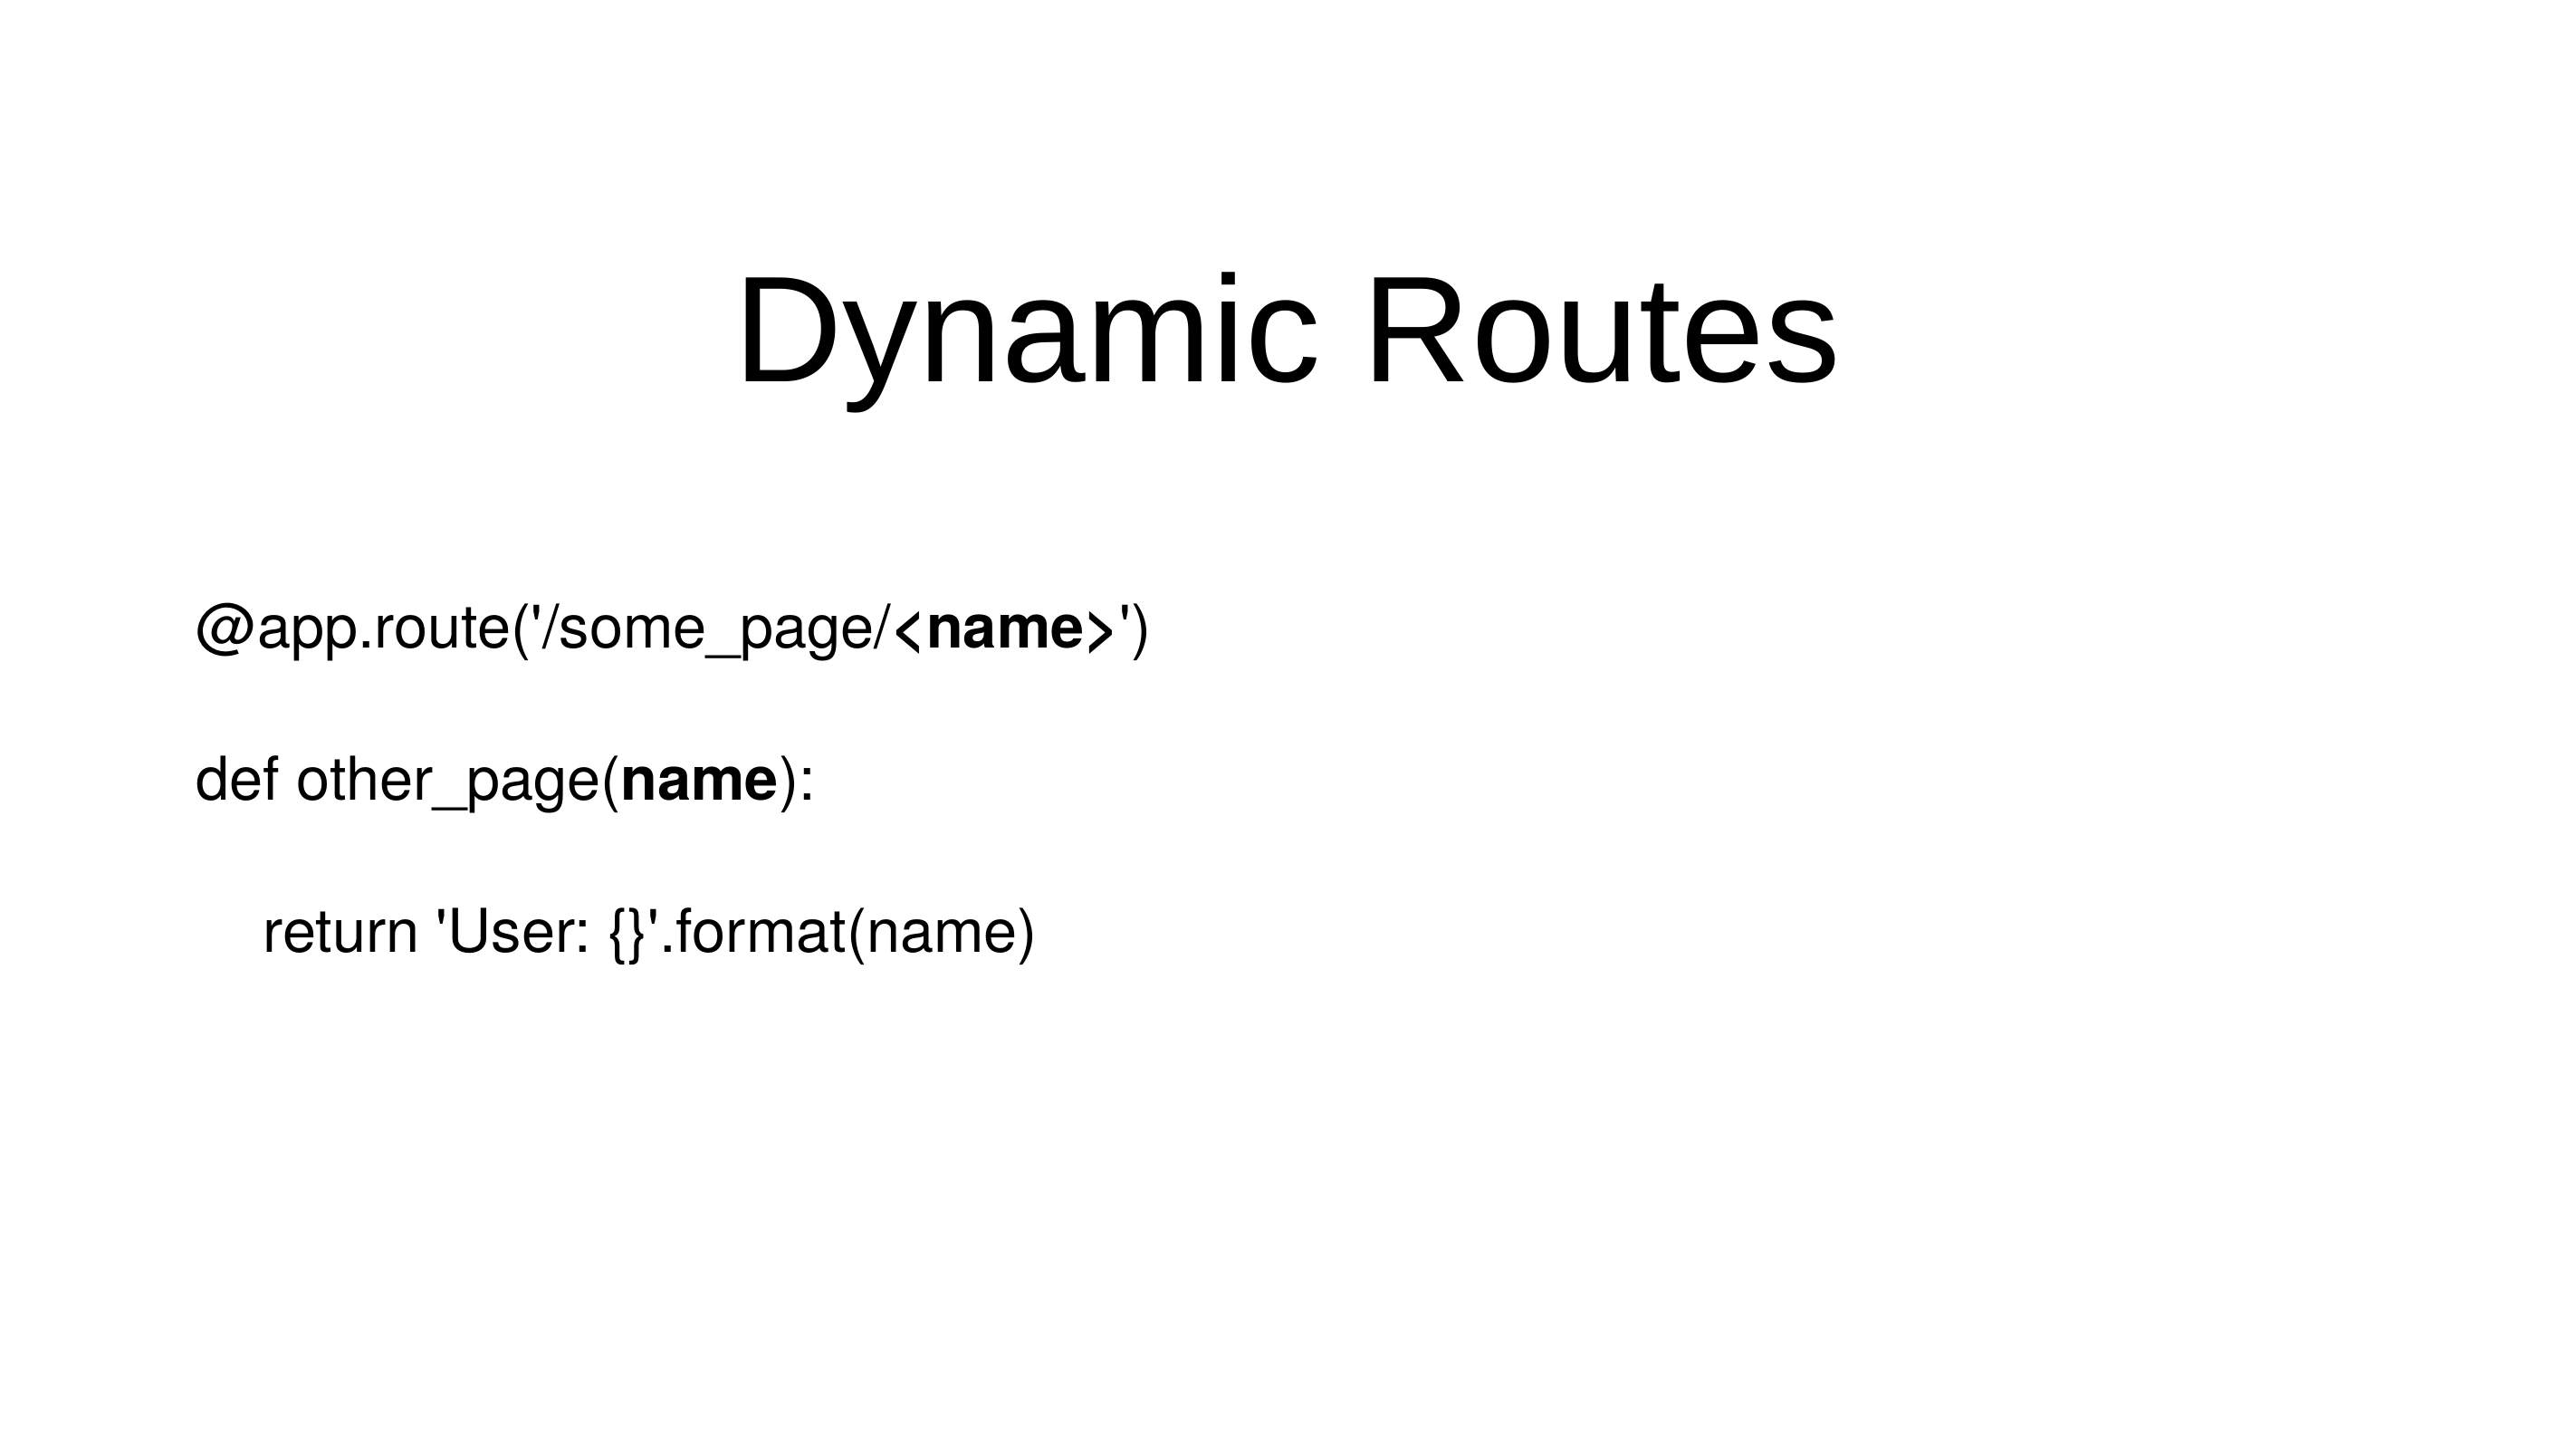

# Dynamic Routes
@app.route('/some_page/<name>')
def other_page(name):
    return 'User: {}'.format(name)